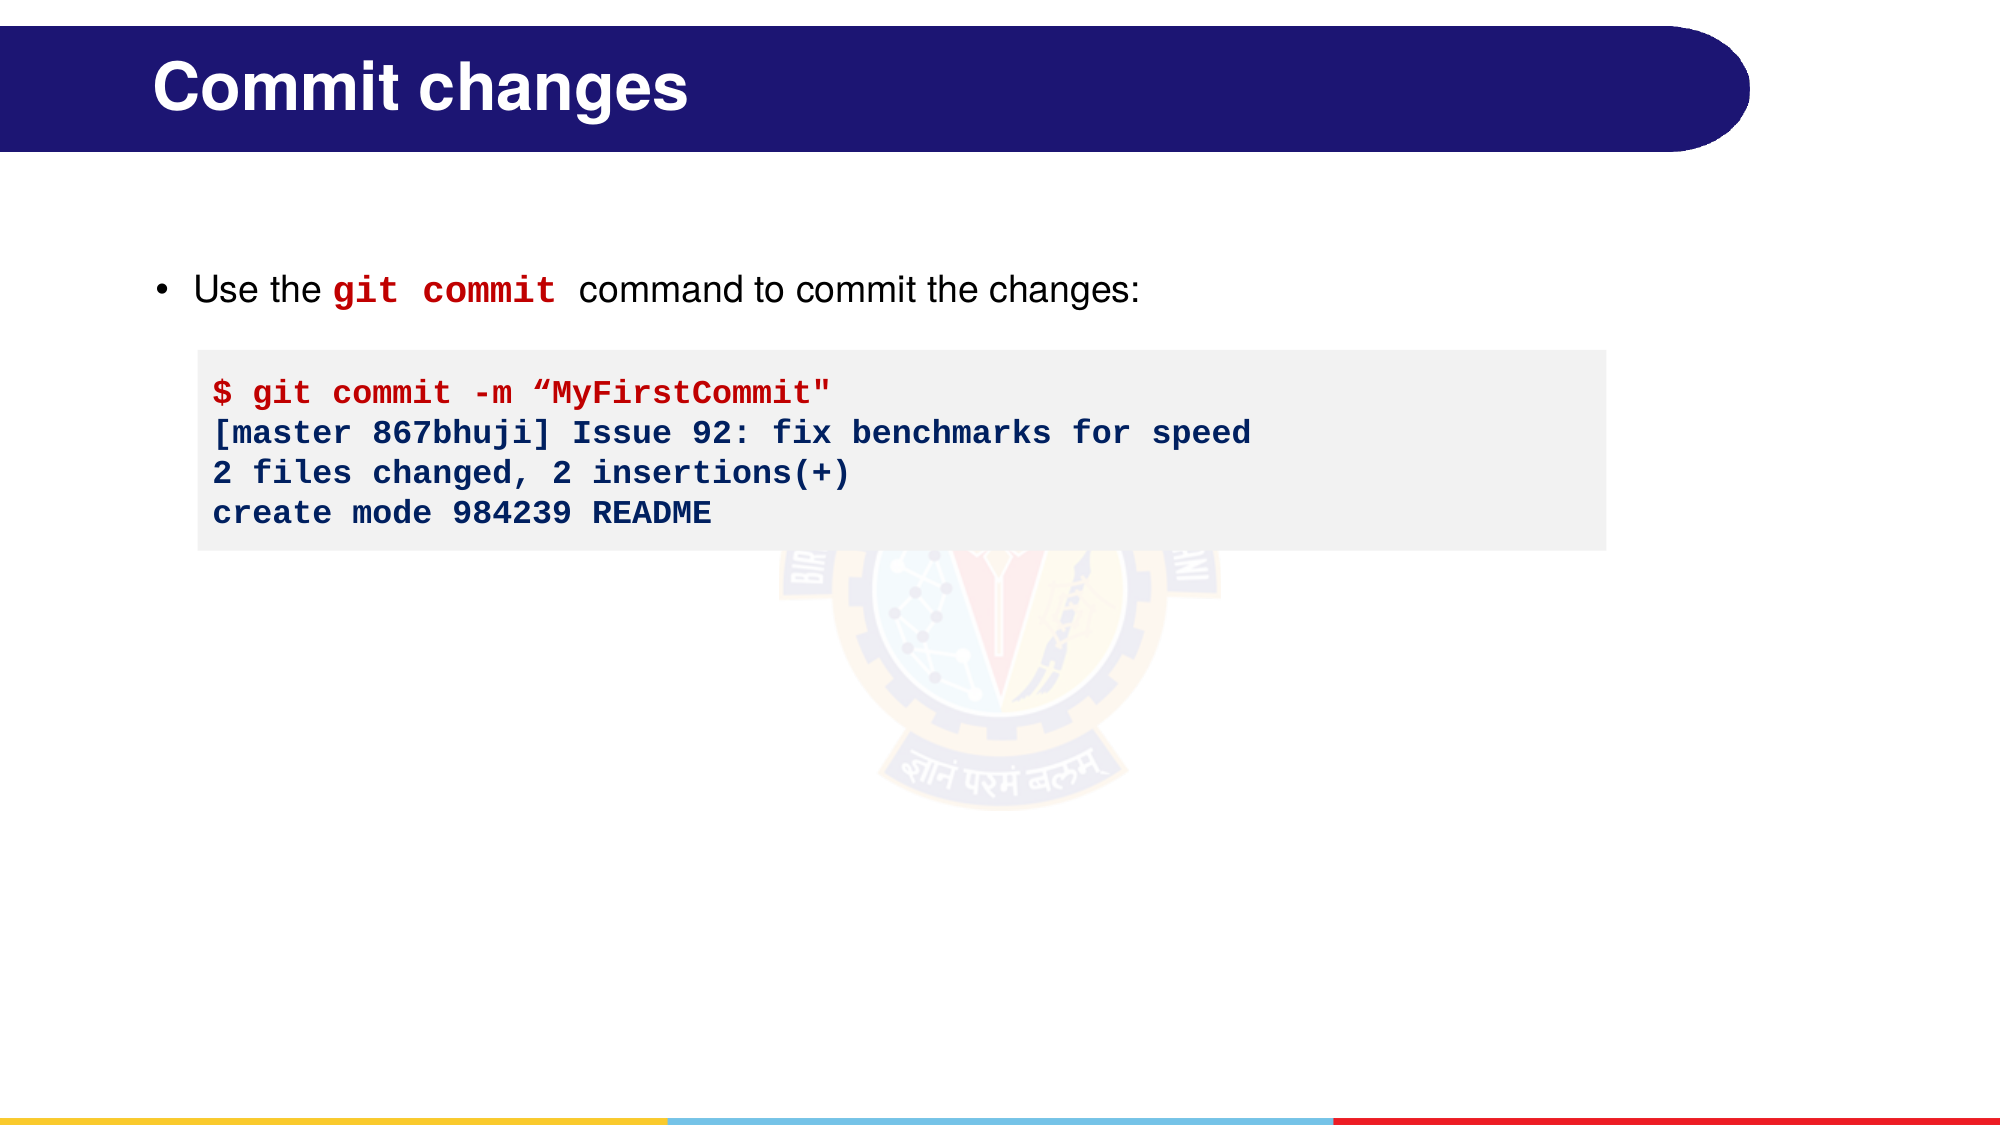

# Commit changes

Use the git commit command to commit the changes:

$ git commit -m “MyFirstCommit"
[master 867bhuji] Issue 92: fix benchmarks for speed
2 files changed, 2 insertions(+)
create mode 984239 README